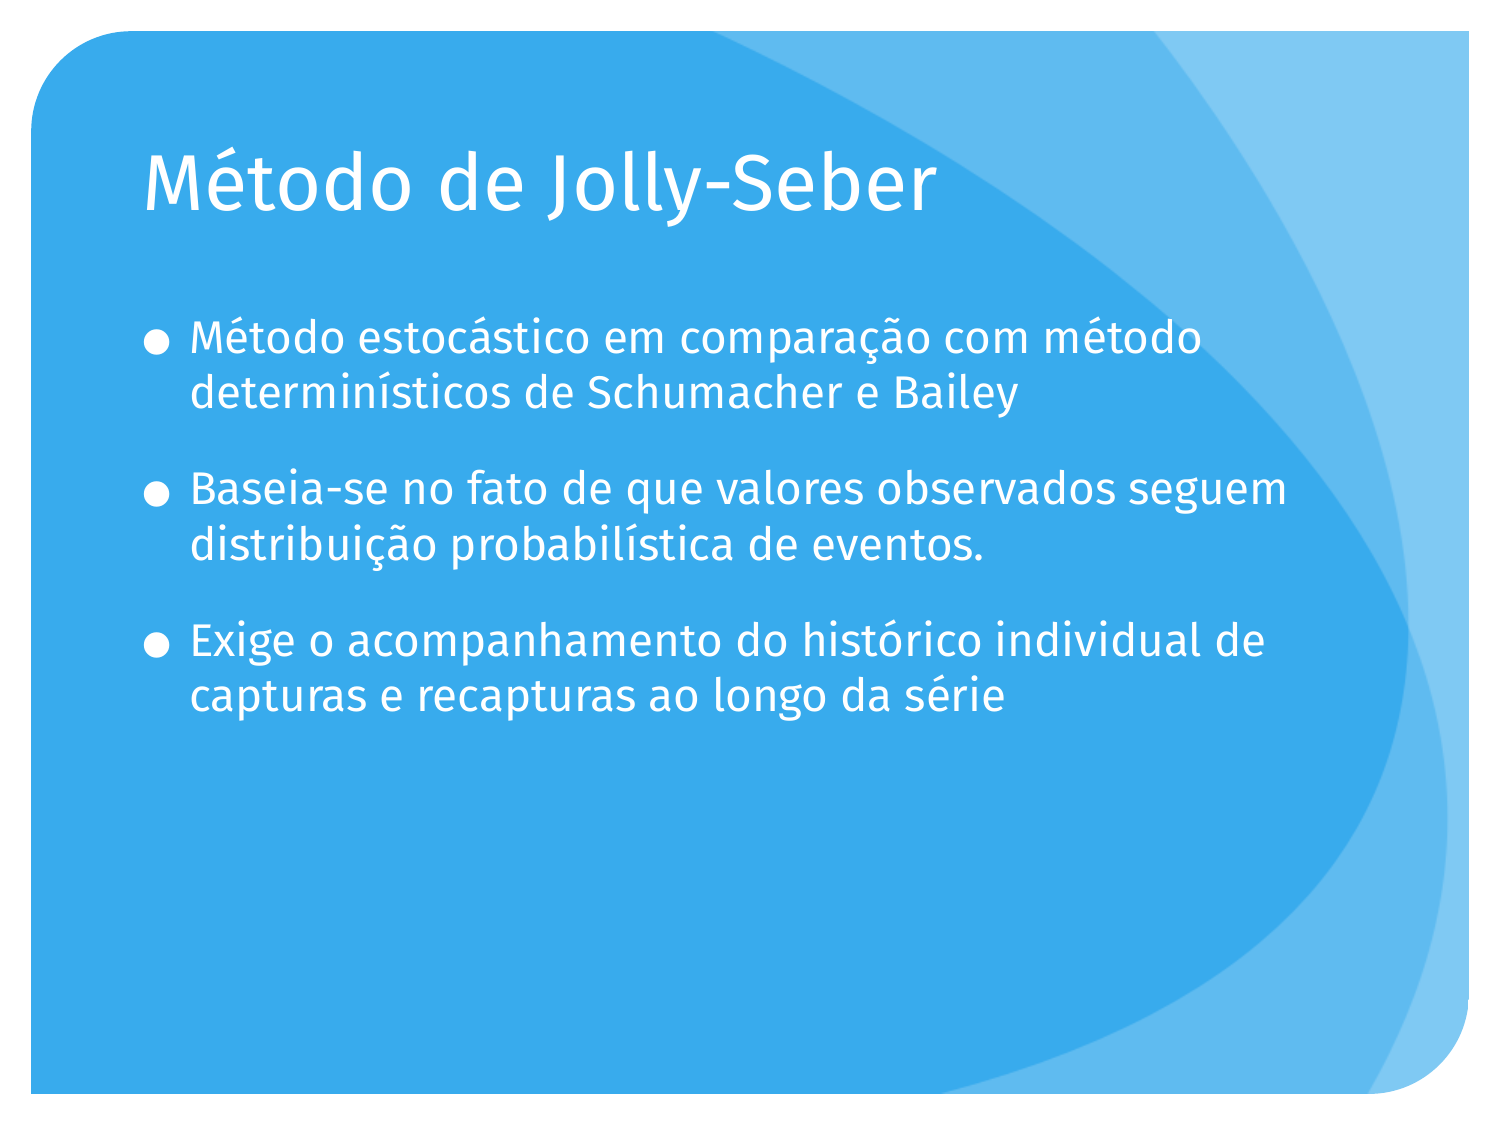

# Método de Jolly-Seber
Método estocástico em comparação com método determinísticos de Schumacher e Bailey
Baseia-se no fato de que valores observados seguem distribuição probabilística de eventos.
Exige o acompanhamento do histórico individual de capturas e recapturas ao longo da série